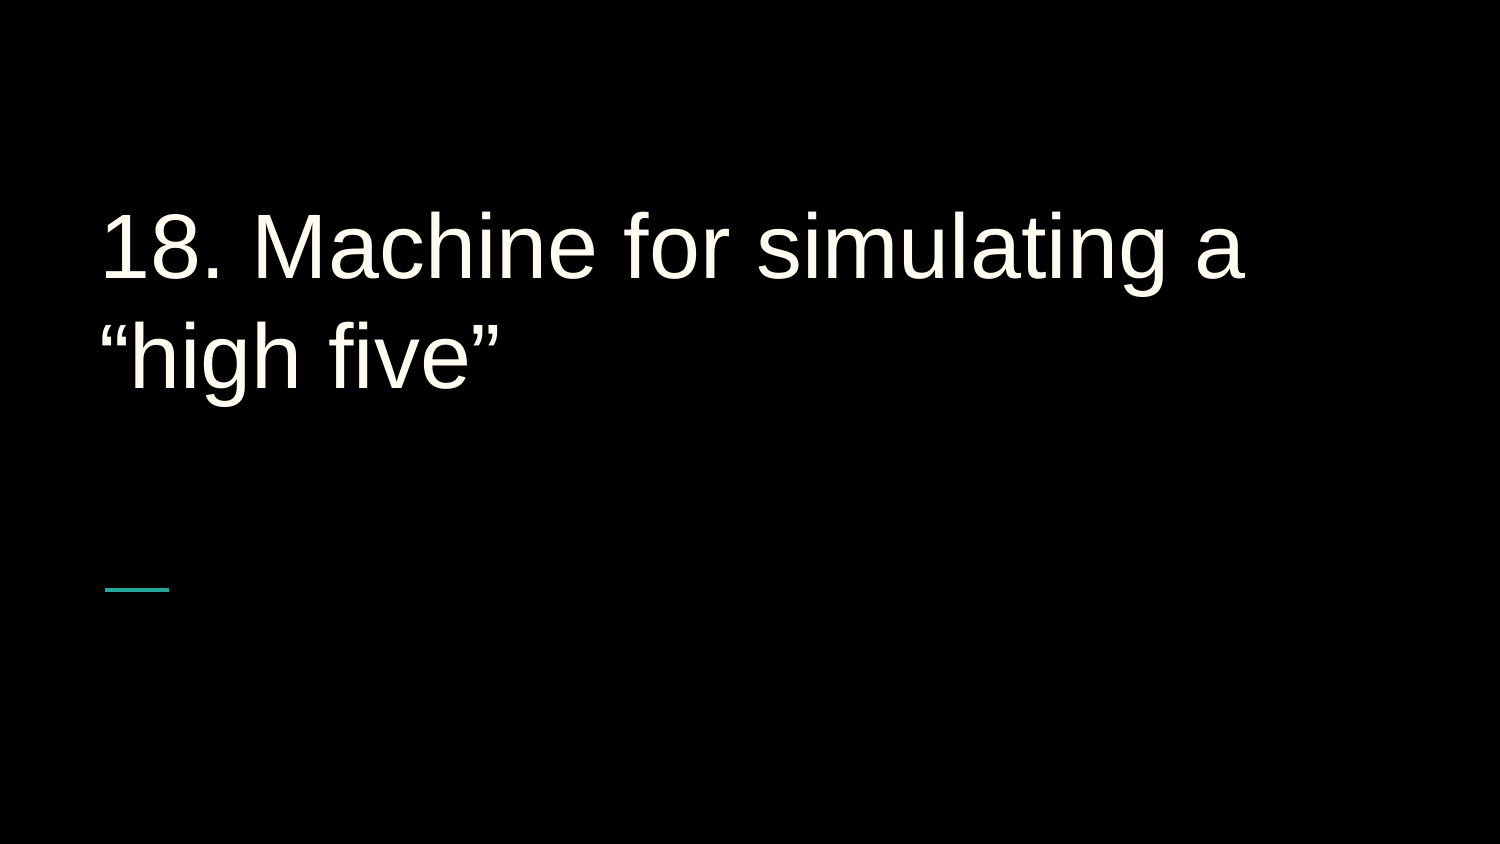

# 18. Machine for simulating a “high five”